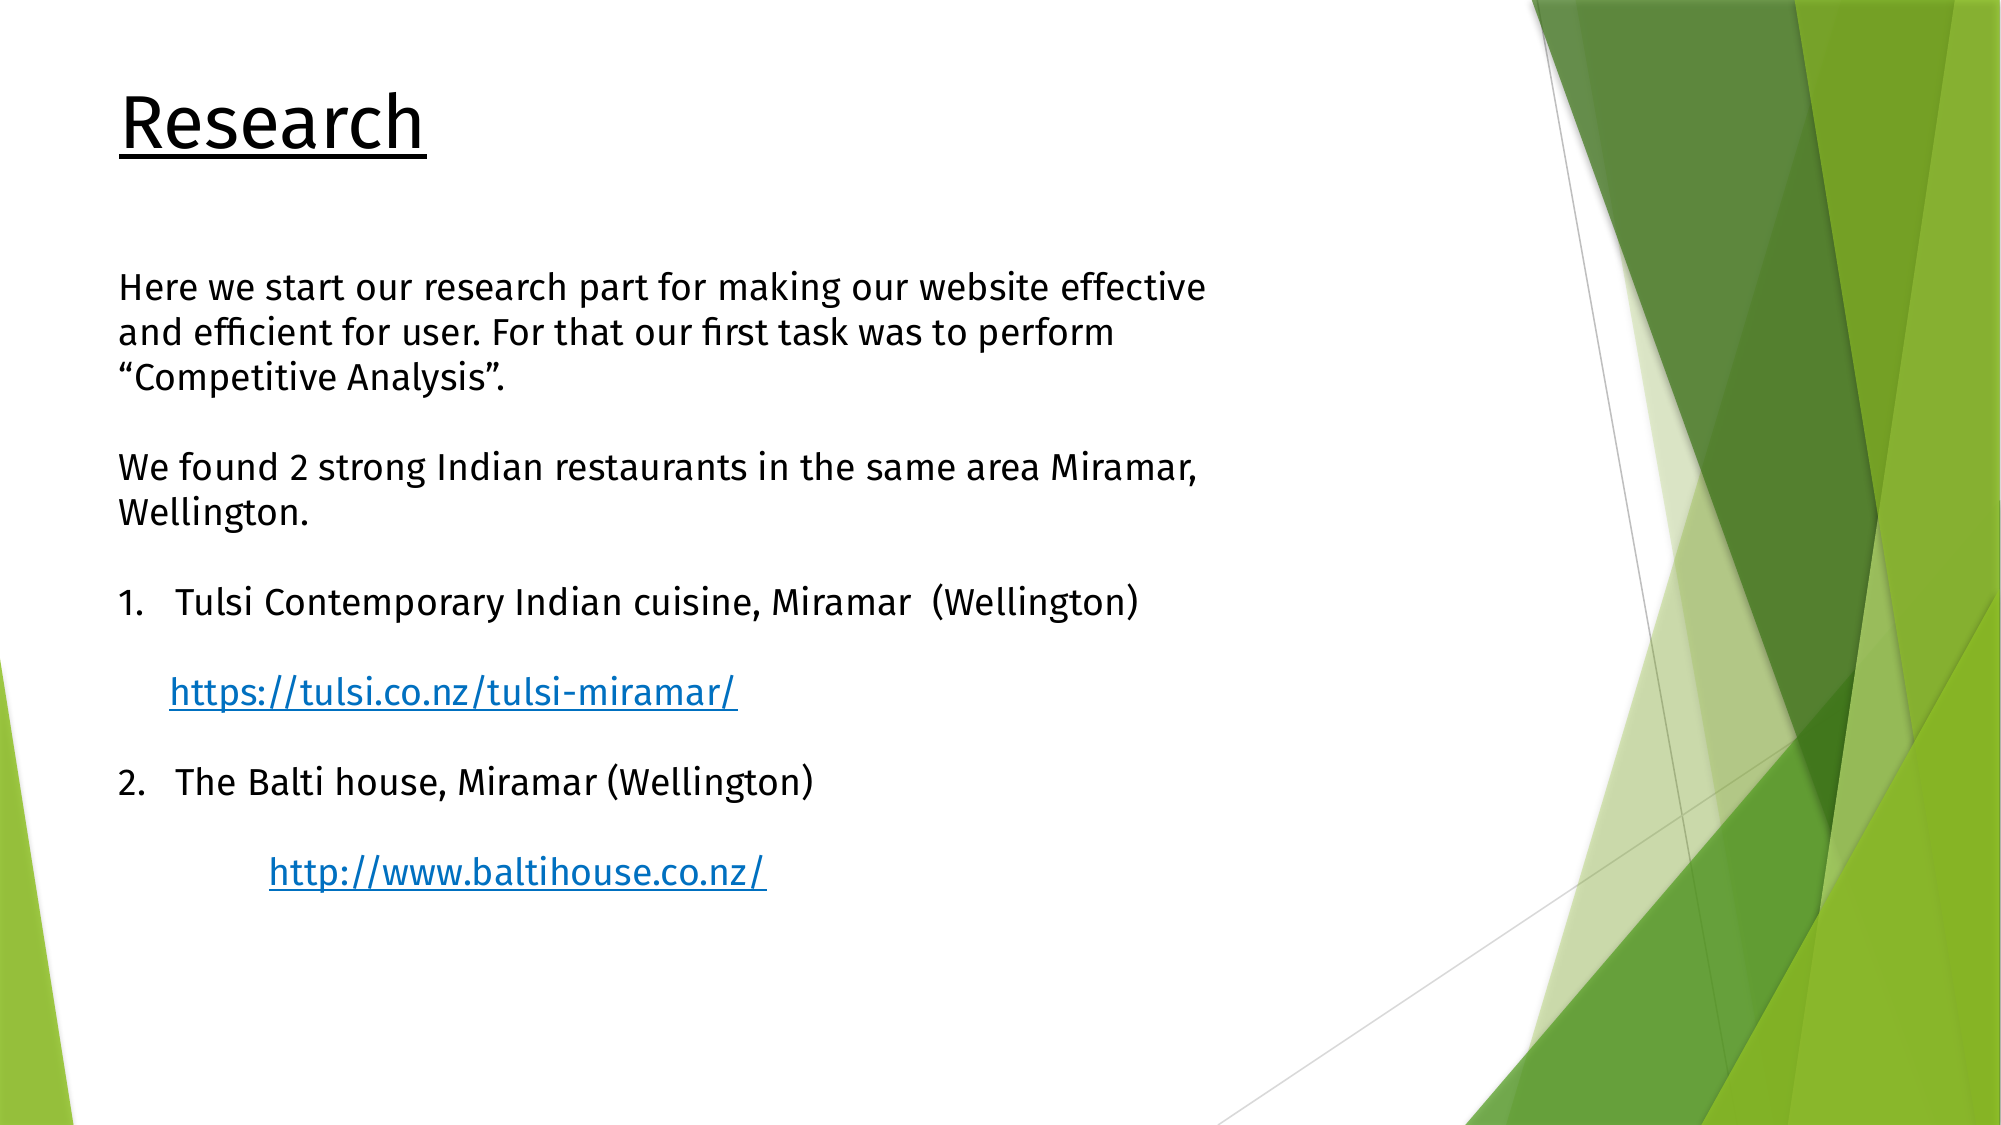

Research
Here we start our research part for making our website effective and efficient for user. For that our first task was to perform “Competitive Analysis”.

We found 2 strong Indian restaurants in the same area Miramar, Wellington.

Tulsi Contemporary Indian cuisine, Miramar  (Wellington)

     https://tulsi.co.nz/tulsi-miramar/

The Balti house, Miramar (Wellington)

	http://www.baltihouse.co.nz/